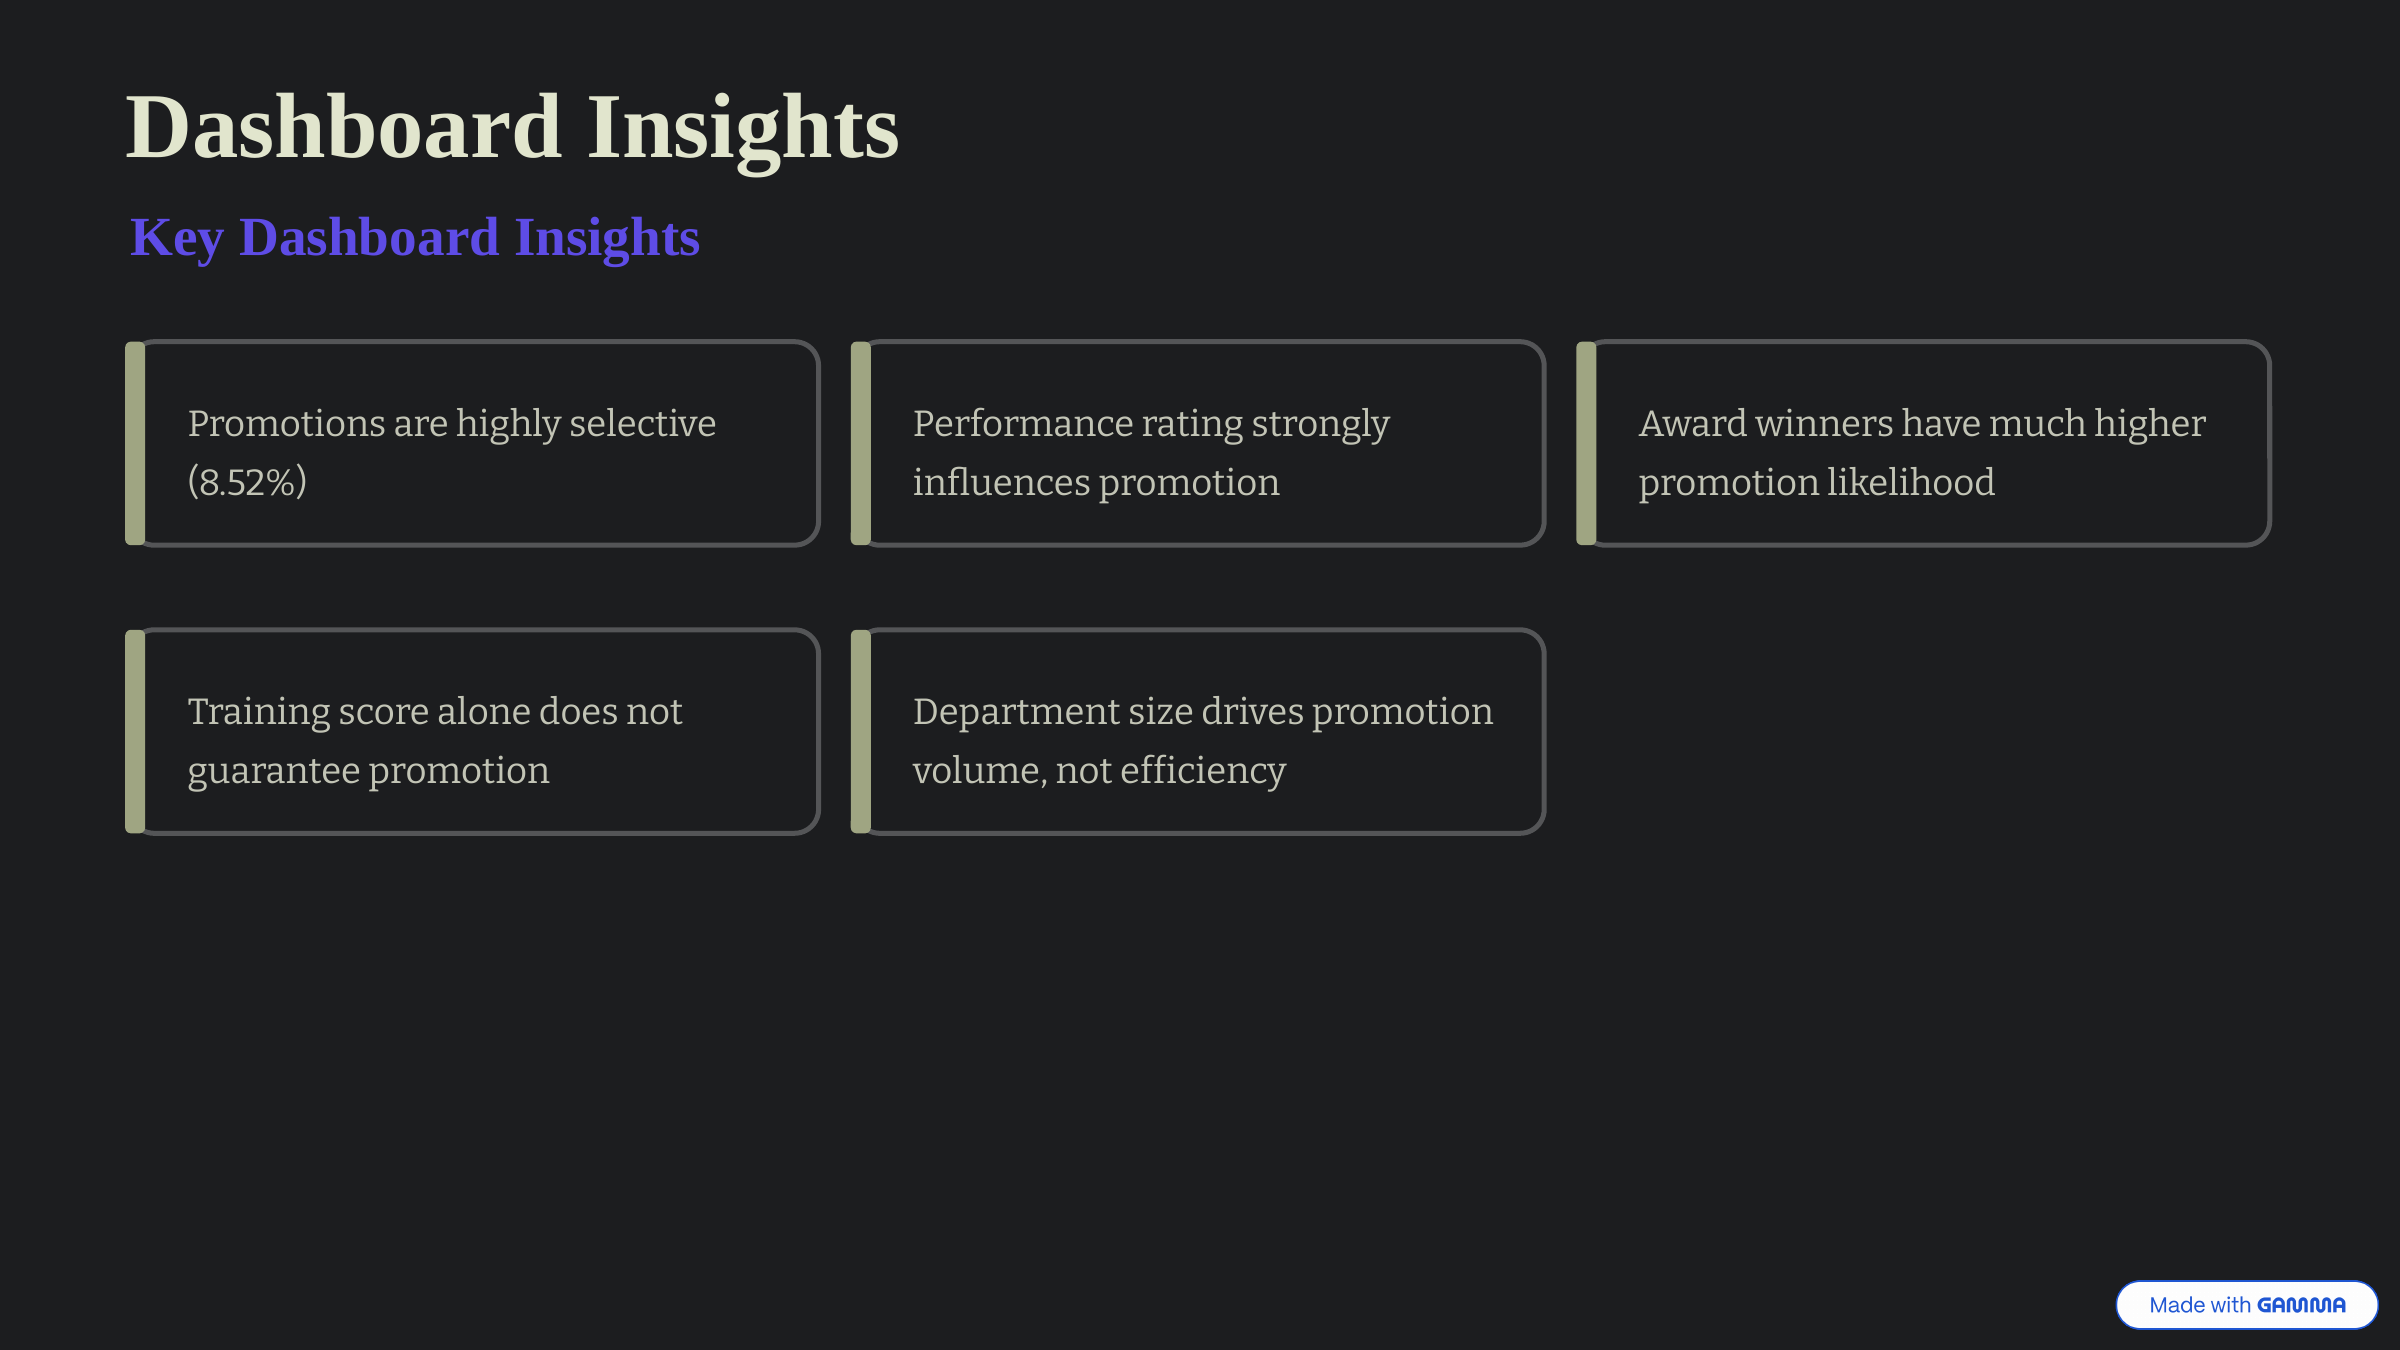

Dashboard Insights
Key Dashboard Insights

Promotions are highly selective (8.52%)
Performance rating strongly influences promotion
Award winners have much higher promotion likelihood

Training score alone does not guarantee promotion
Department size drives promotion volume, not efficiency